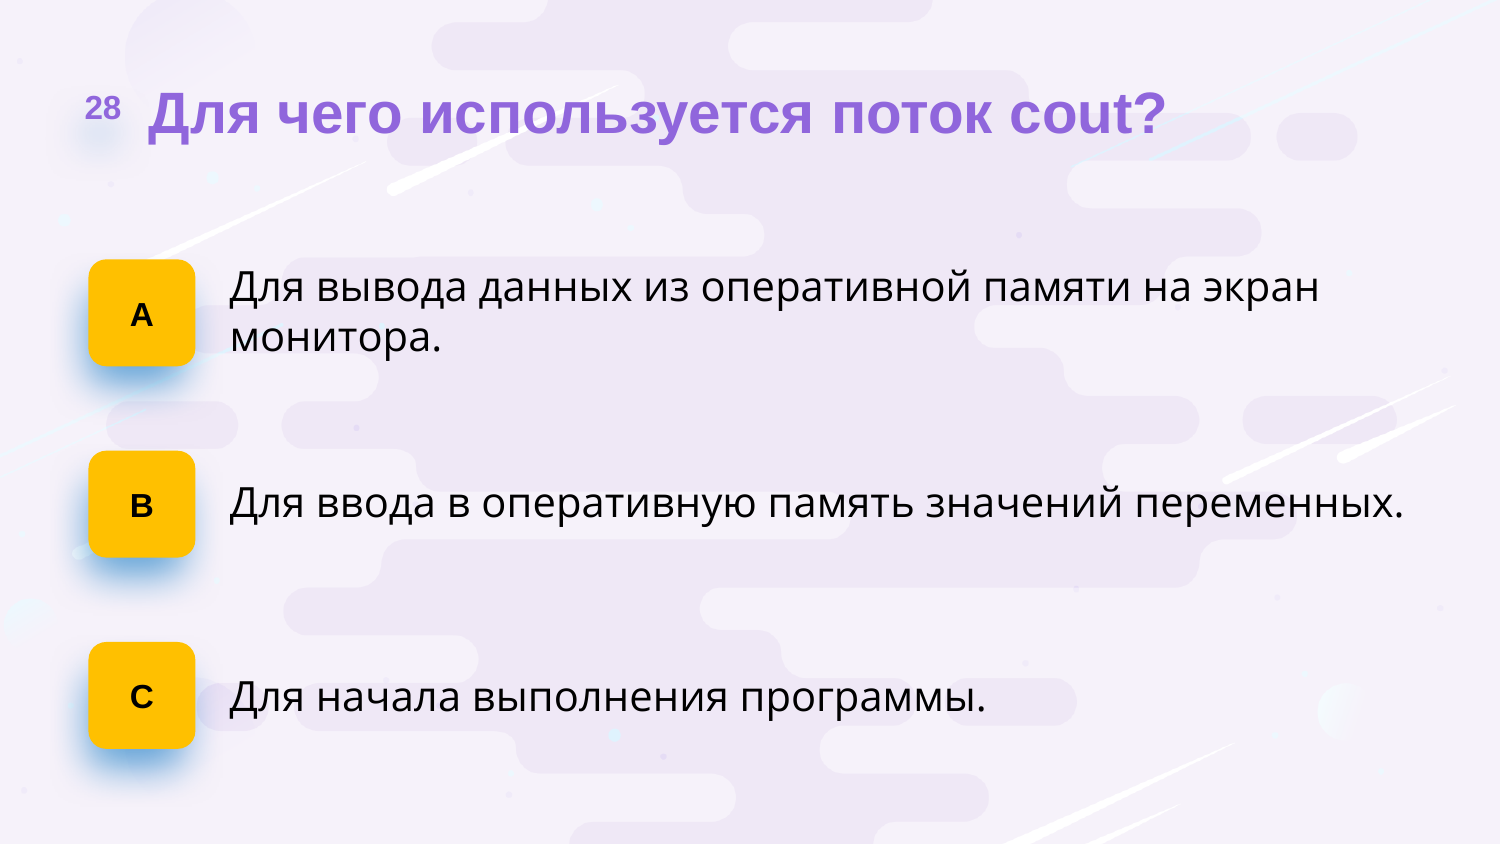

28
Для чего используется поток cout?
А
Для вывода данных из оперативной памяти на экран монитора.
B
Для ввода в оперативную память значений переменных.
C
Для начала выполнения программы.